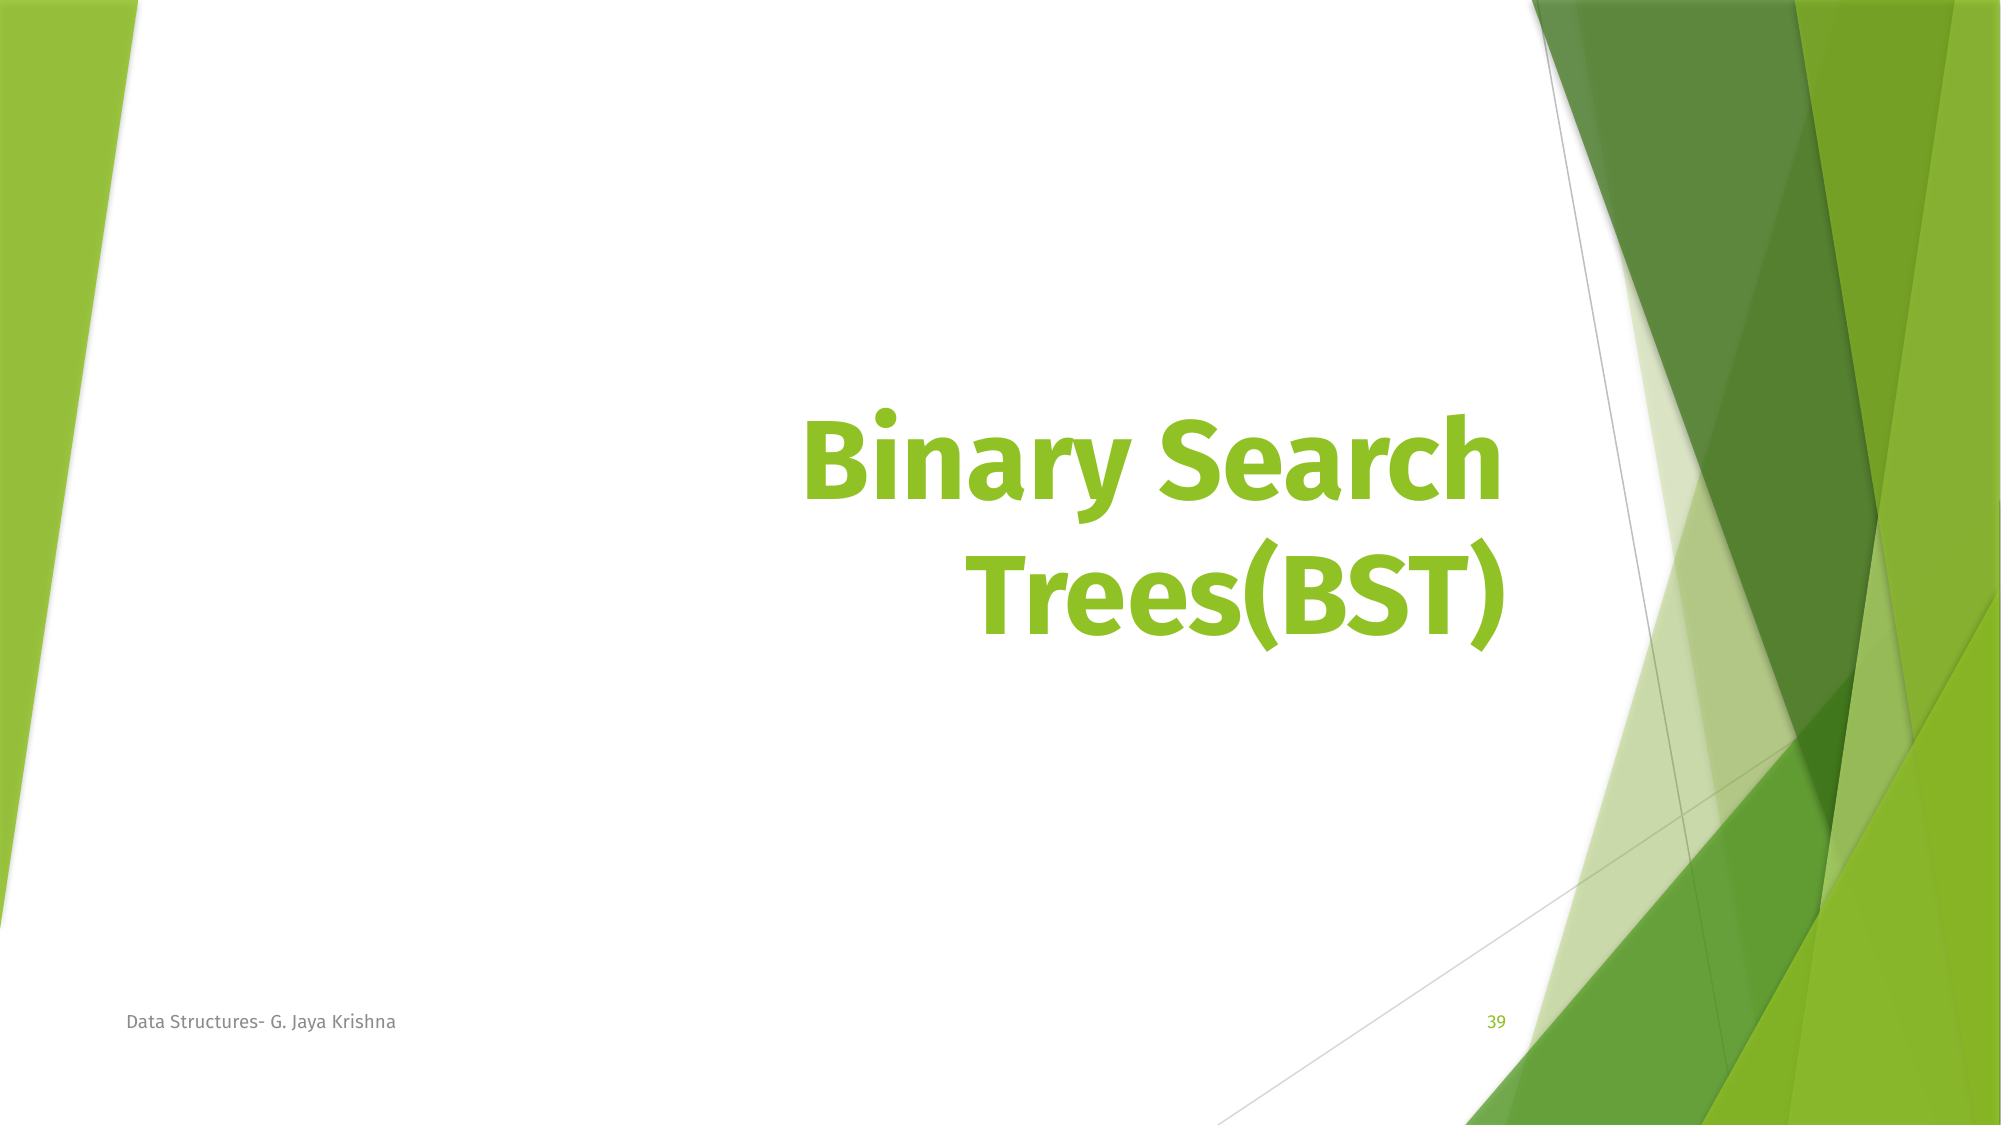

# Binary Search Trees(BST)
Data Structures- G. Jaya Krishna
39